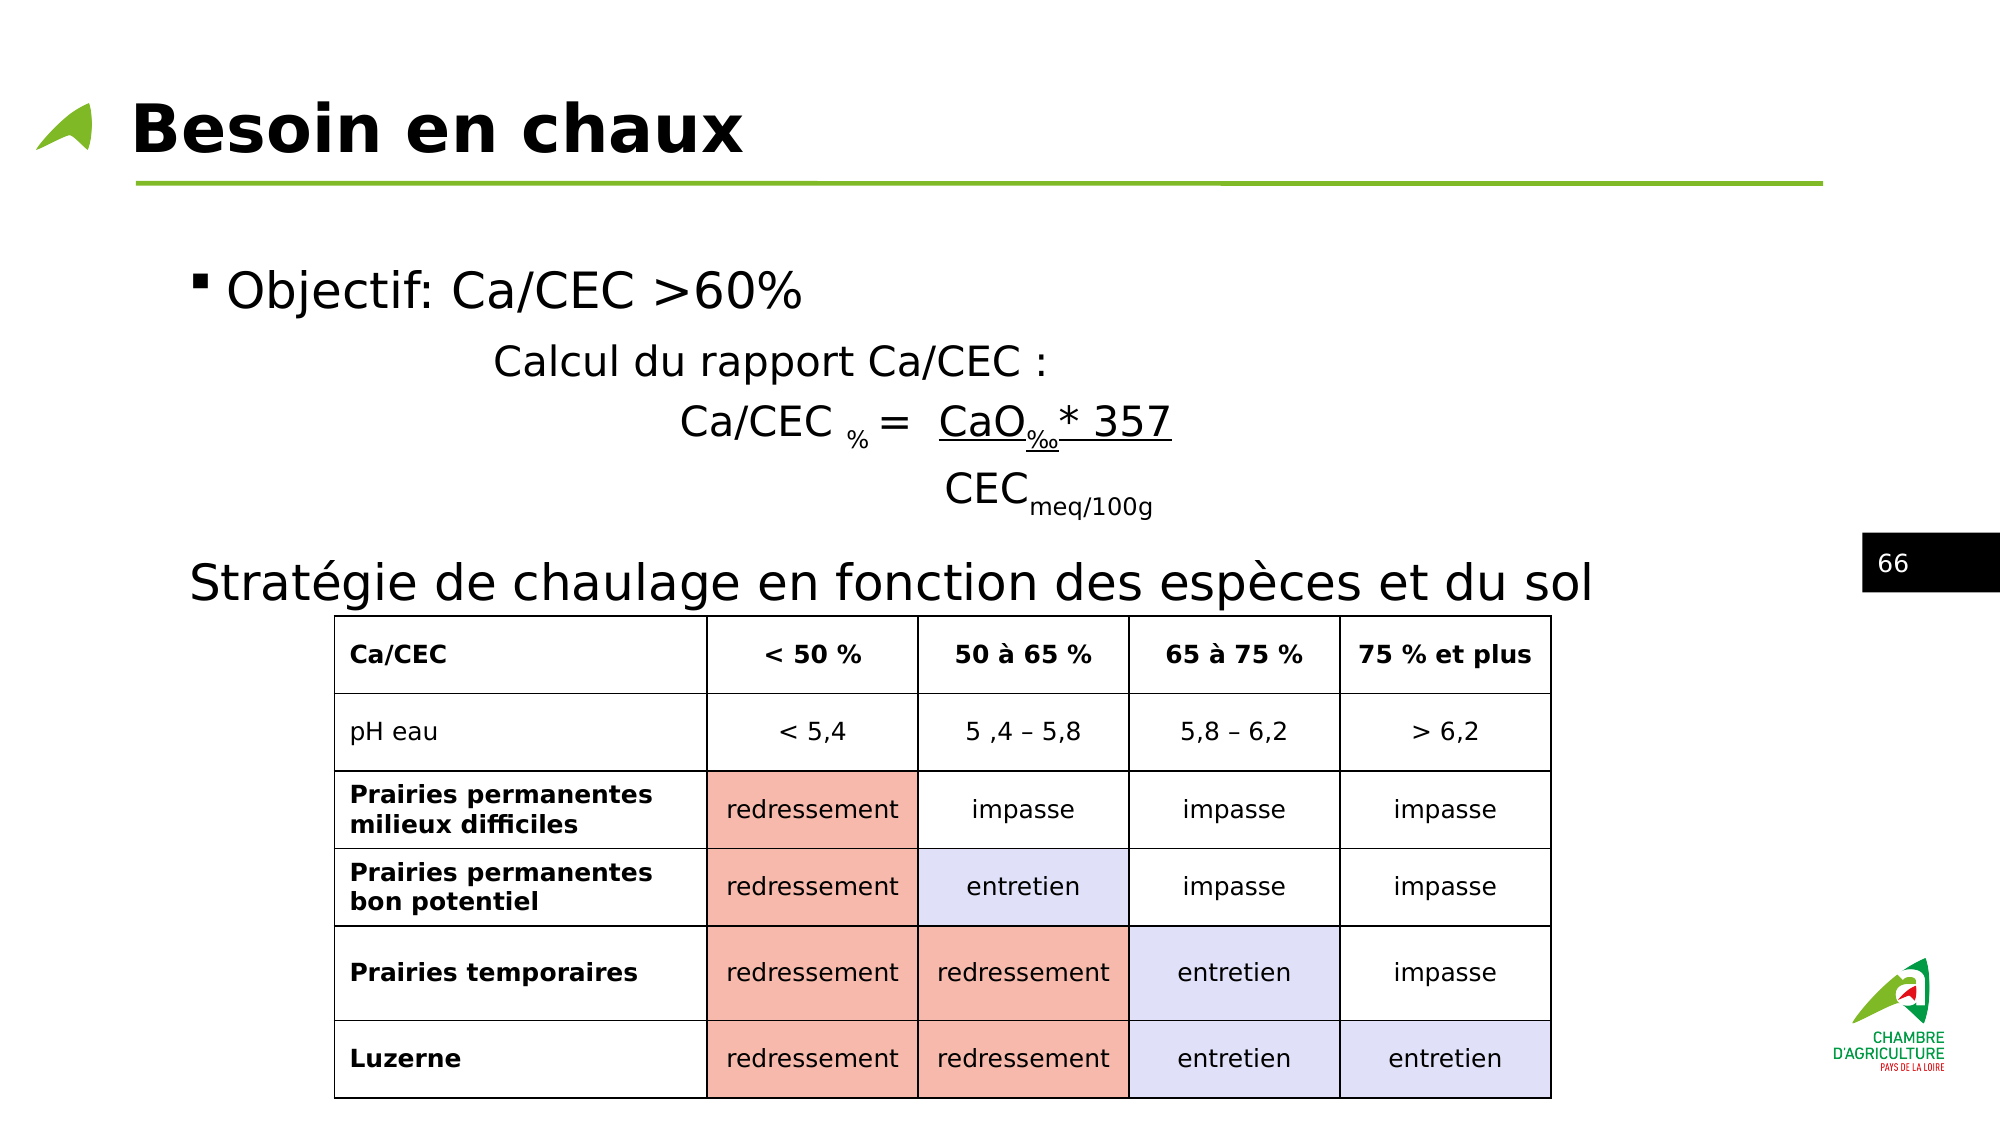

Besoin en chaux
Objectif: Ca/CEC >60%
                   Calcul du rapport Ca/CEC :
                                     Ca/CEC % =  CaO‰* 357
                                                         CECmeq/100g
Stratégie de chaulage en fonction des espèces et du sol

66
| Ca/CEC | < 50 % | 50 à 65 % | 65 à 75 % | 75 % et plus |
| --- | --- | --- | --- | --- |
| pH eau | < 5,4 | 5 ,4 – 5,8 | 5,8 – 6,2 | > 6,2 |
| Prairies permanentes milieux difficiles | redressement | impasse | impasse | impasse |
| Prairies permanentes bon potentiel | redressement | entretien | impasse | impasse |
| Prairies temporaires | redressement | redressement | entretien | impasse |
| Luzerne | redressement | redressement | entretien | entretien |